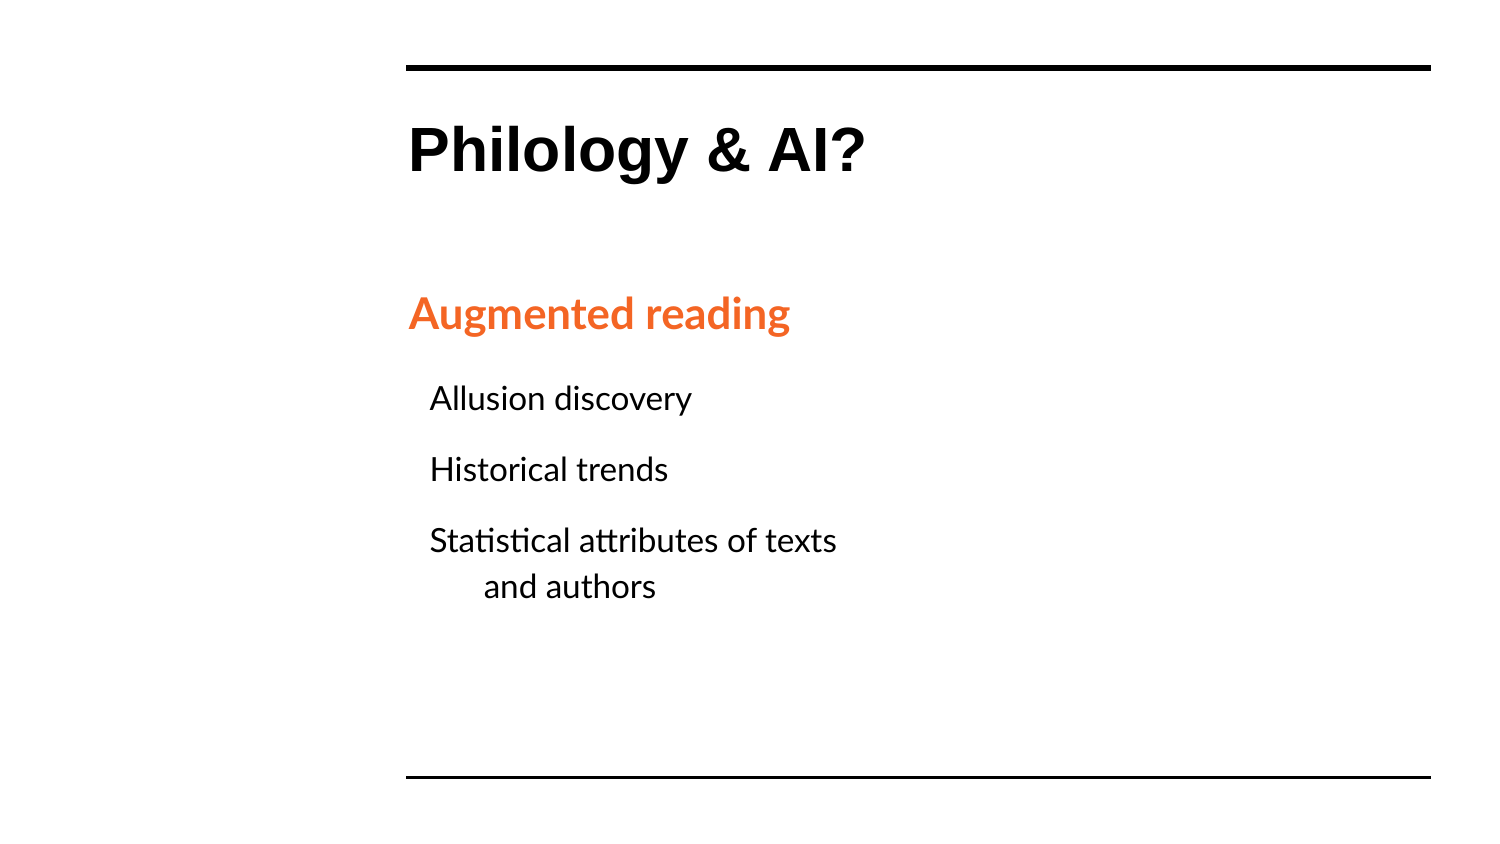

# Philology & AI?
Augmented reading
Allusion discovery
Historical trends
Statistical attributes of texts and authors